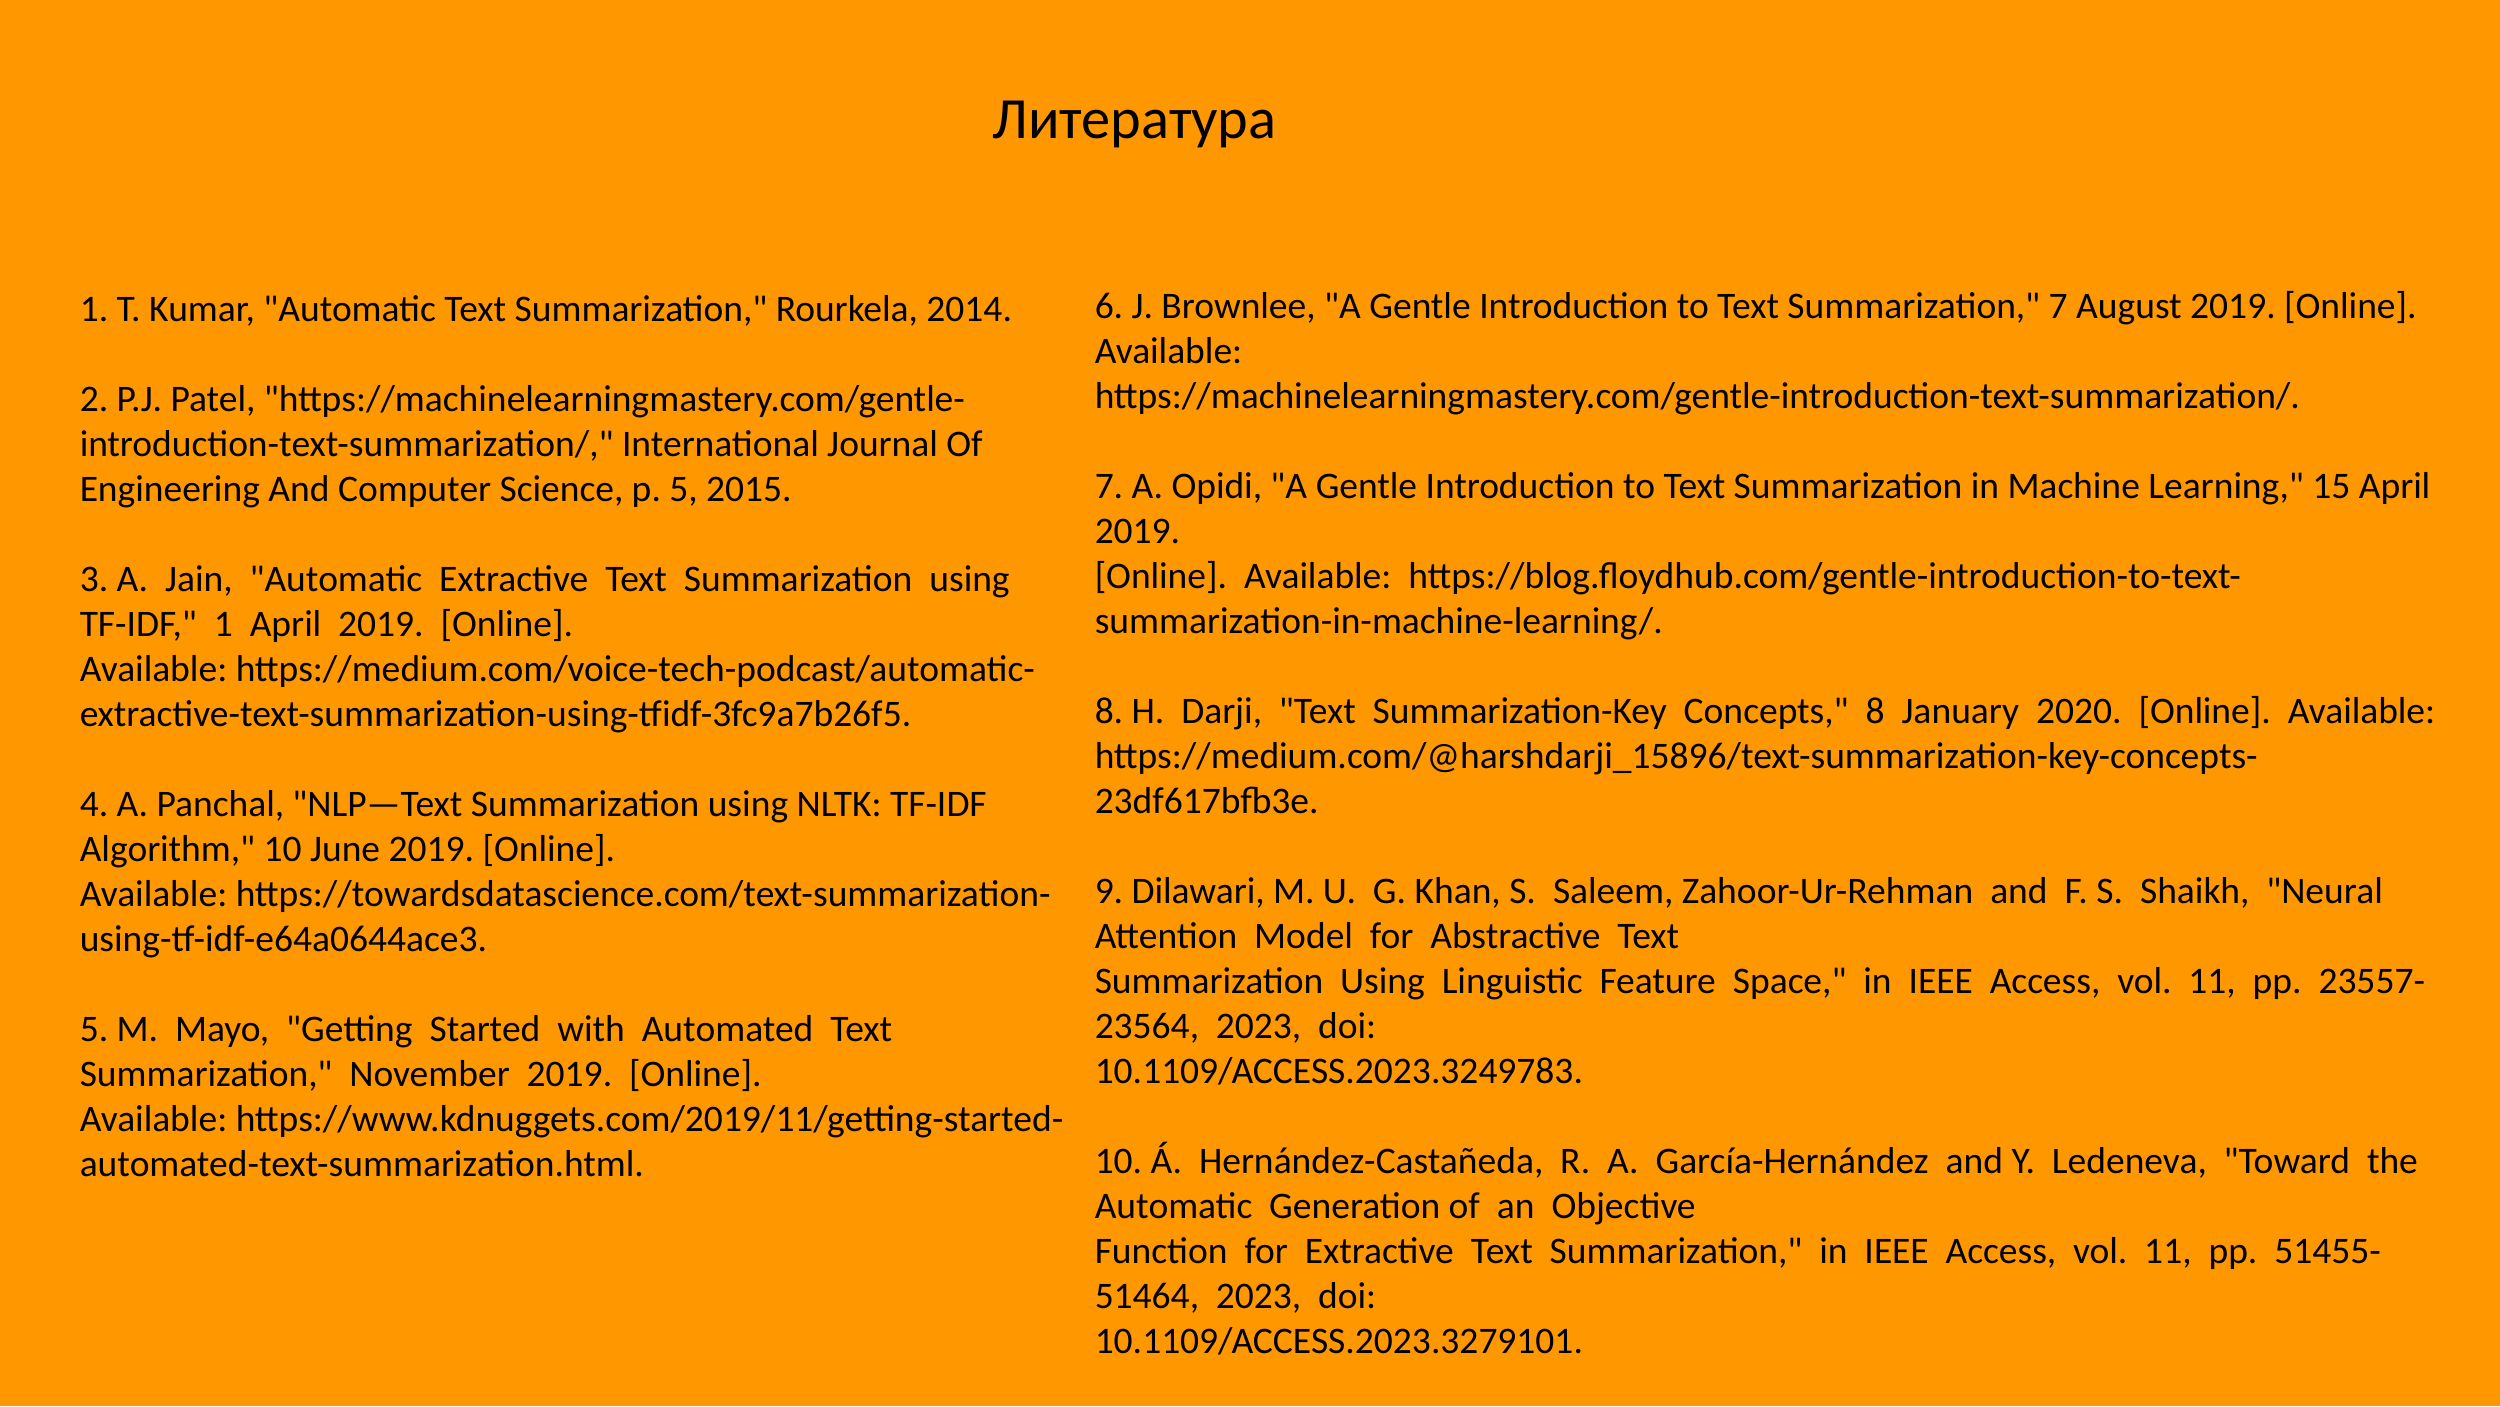

Литература
6. J. Brownlee, "A Gentle Introduction to Text Summarization," 7 August 2019. [Online]. Available:
https://machinelearningmastery.com/gentle-introduction-text-summarization/.

7. A. Opidi, "A Gentle Introduction to Text Summarization in Machine Learning," 15 April 2019.
[Online].  Available:  https://blog.floydhub.com/gentle-introduction-to-text-summarization-in-machine-learning/.

8. H.  Darji,  "Text  Summarization-Key  Concepts,"  8  January  2020.  [Online].  Available:
https://medium.com/@harshdarji_15896/text-summarization-key-concepts-23df617bfb3e.

9. Dilawari, M. U.  G. Khan, S.  Saleem, Zahoor-Ur-Rehman  and  F. S.  Shaikh,  "Neural  Attention  Model  for  Abstractive  Text
Summarization  Using  Linguistic  Feature  Space,"  in  IEEE  Access,  vol.  11,  pp.  23557-23564,  2023,  doi:
10.1109/ACCESS.2023.3249783.

10. Á.  Hernández-Castañeda,  R.  A.  García-Hernández  and Y.  Ledeneva,  "Toward  the  Automatic  Generation of  an  Objective
Function  for  Extractive  Text  Summarization,"  in  IEEE  Access,  vol.  11,  pp.  51455-51464,  2023,  doi:
10.1109/ACCESS.2023.3279101.

1. T. Kumar, "Automatic Text Summarization," Rourkela, 2014.

2. P.J. Patel, "https://machinelearningmastery.com/gentle-introduction-text-summarization/," International Journal Of Engineering And Computer Science, p. 5, 2015.

3. A.  Jain,  "Automatic  Extractive  Text  Summarization  using  TF-IDF,"  1  April  2019.  [Online].
Available: https://medium.com/voice-tech-podcast/automatic-extractive-text-summarization-using-tfidf-3fc9a7b26f5.

4. A. Panchal, "NLP—Text Summarization using NLTK: TF-IDF Algorithm," 10 June 2019. [Online].
Available: https://towardsdatascience.com/text-summarization-using-tf-idf-e64a0644ace3.

5. M.  Mayo,  "Getting  Started  with  Automated  Text  Summarization,"  November  2019.  [Online].
Available: https://www.kdnuggets.com/2019/11/getting-started-automated-text-summarization.html.